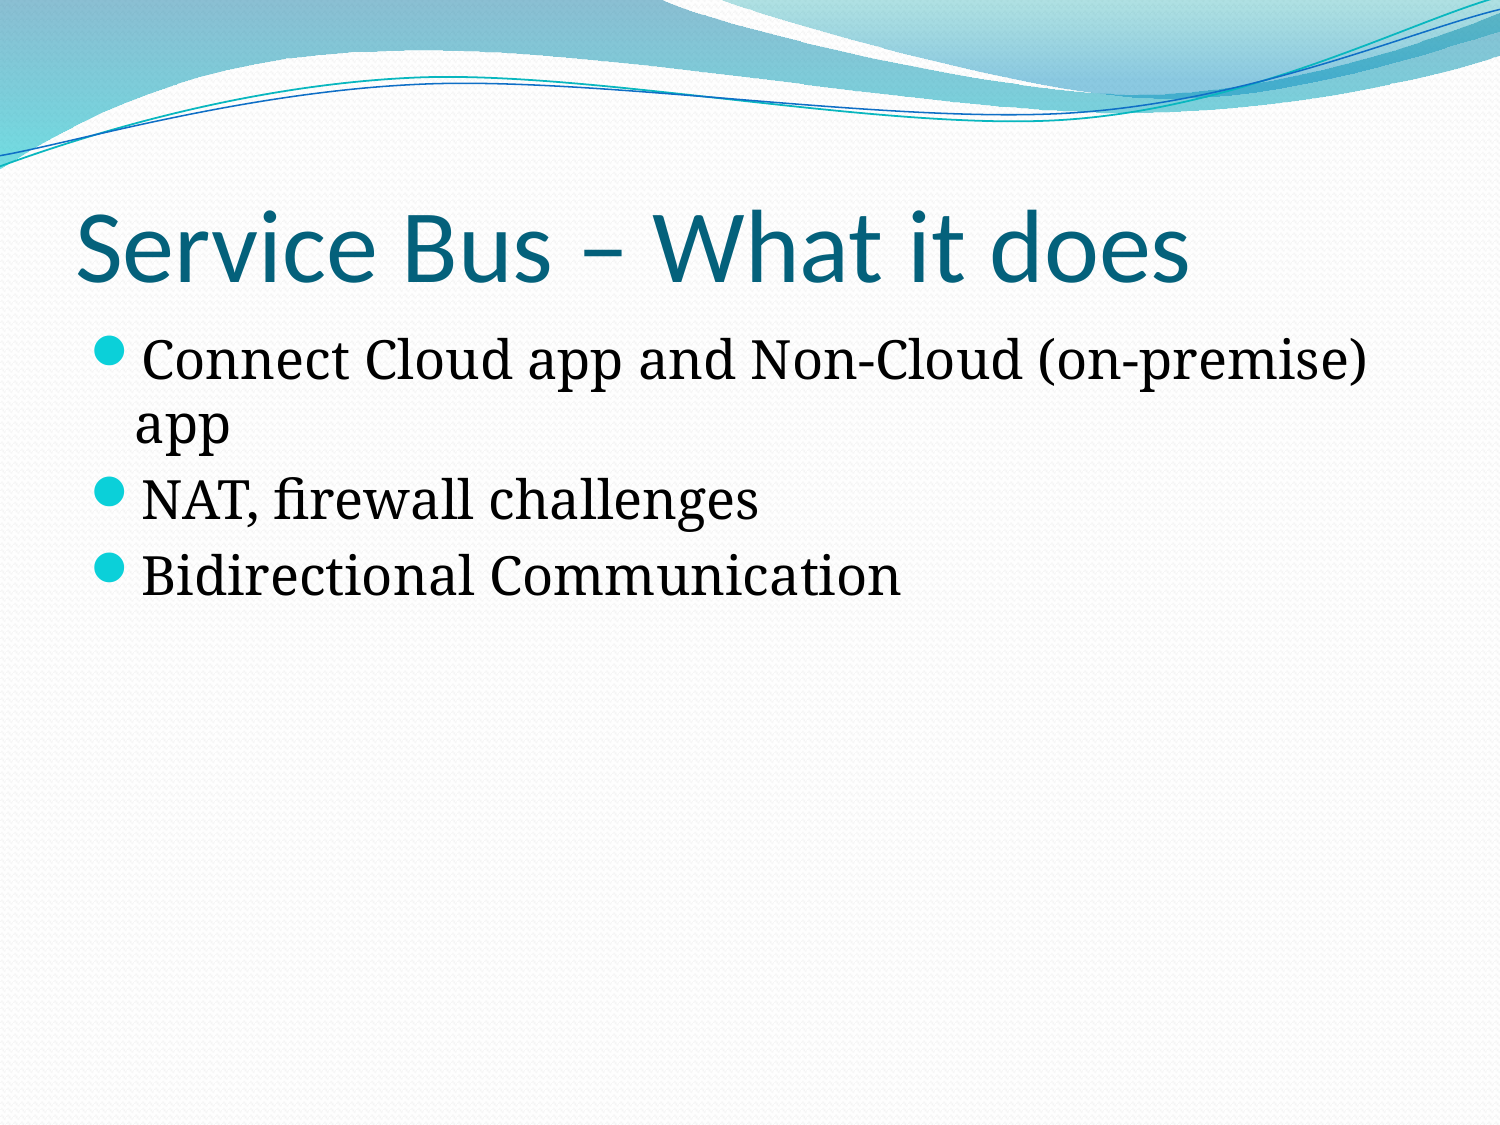

# Service Bus – What it does
Connect Cloud app and Non-Cloud (on-premise) app
NAT, firewall challenges
Bidirectional Communication